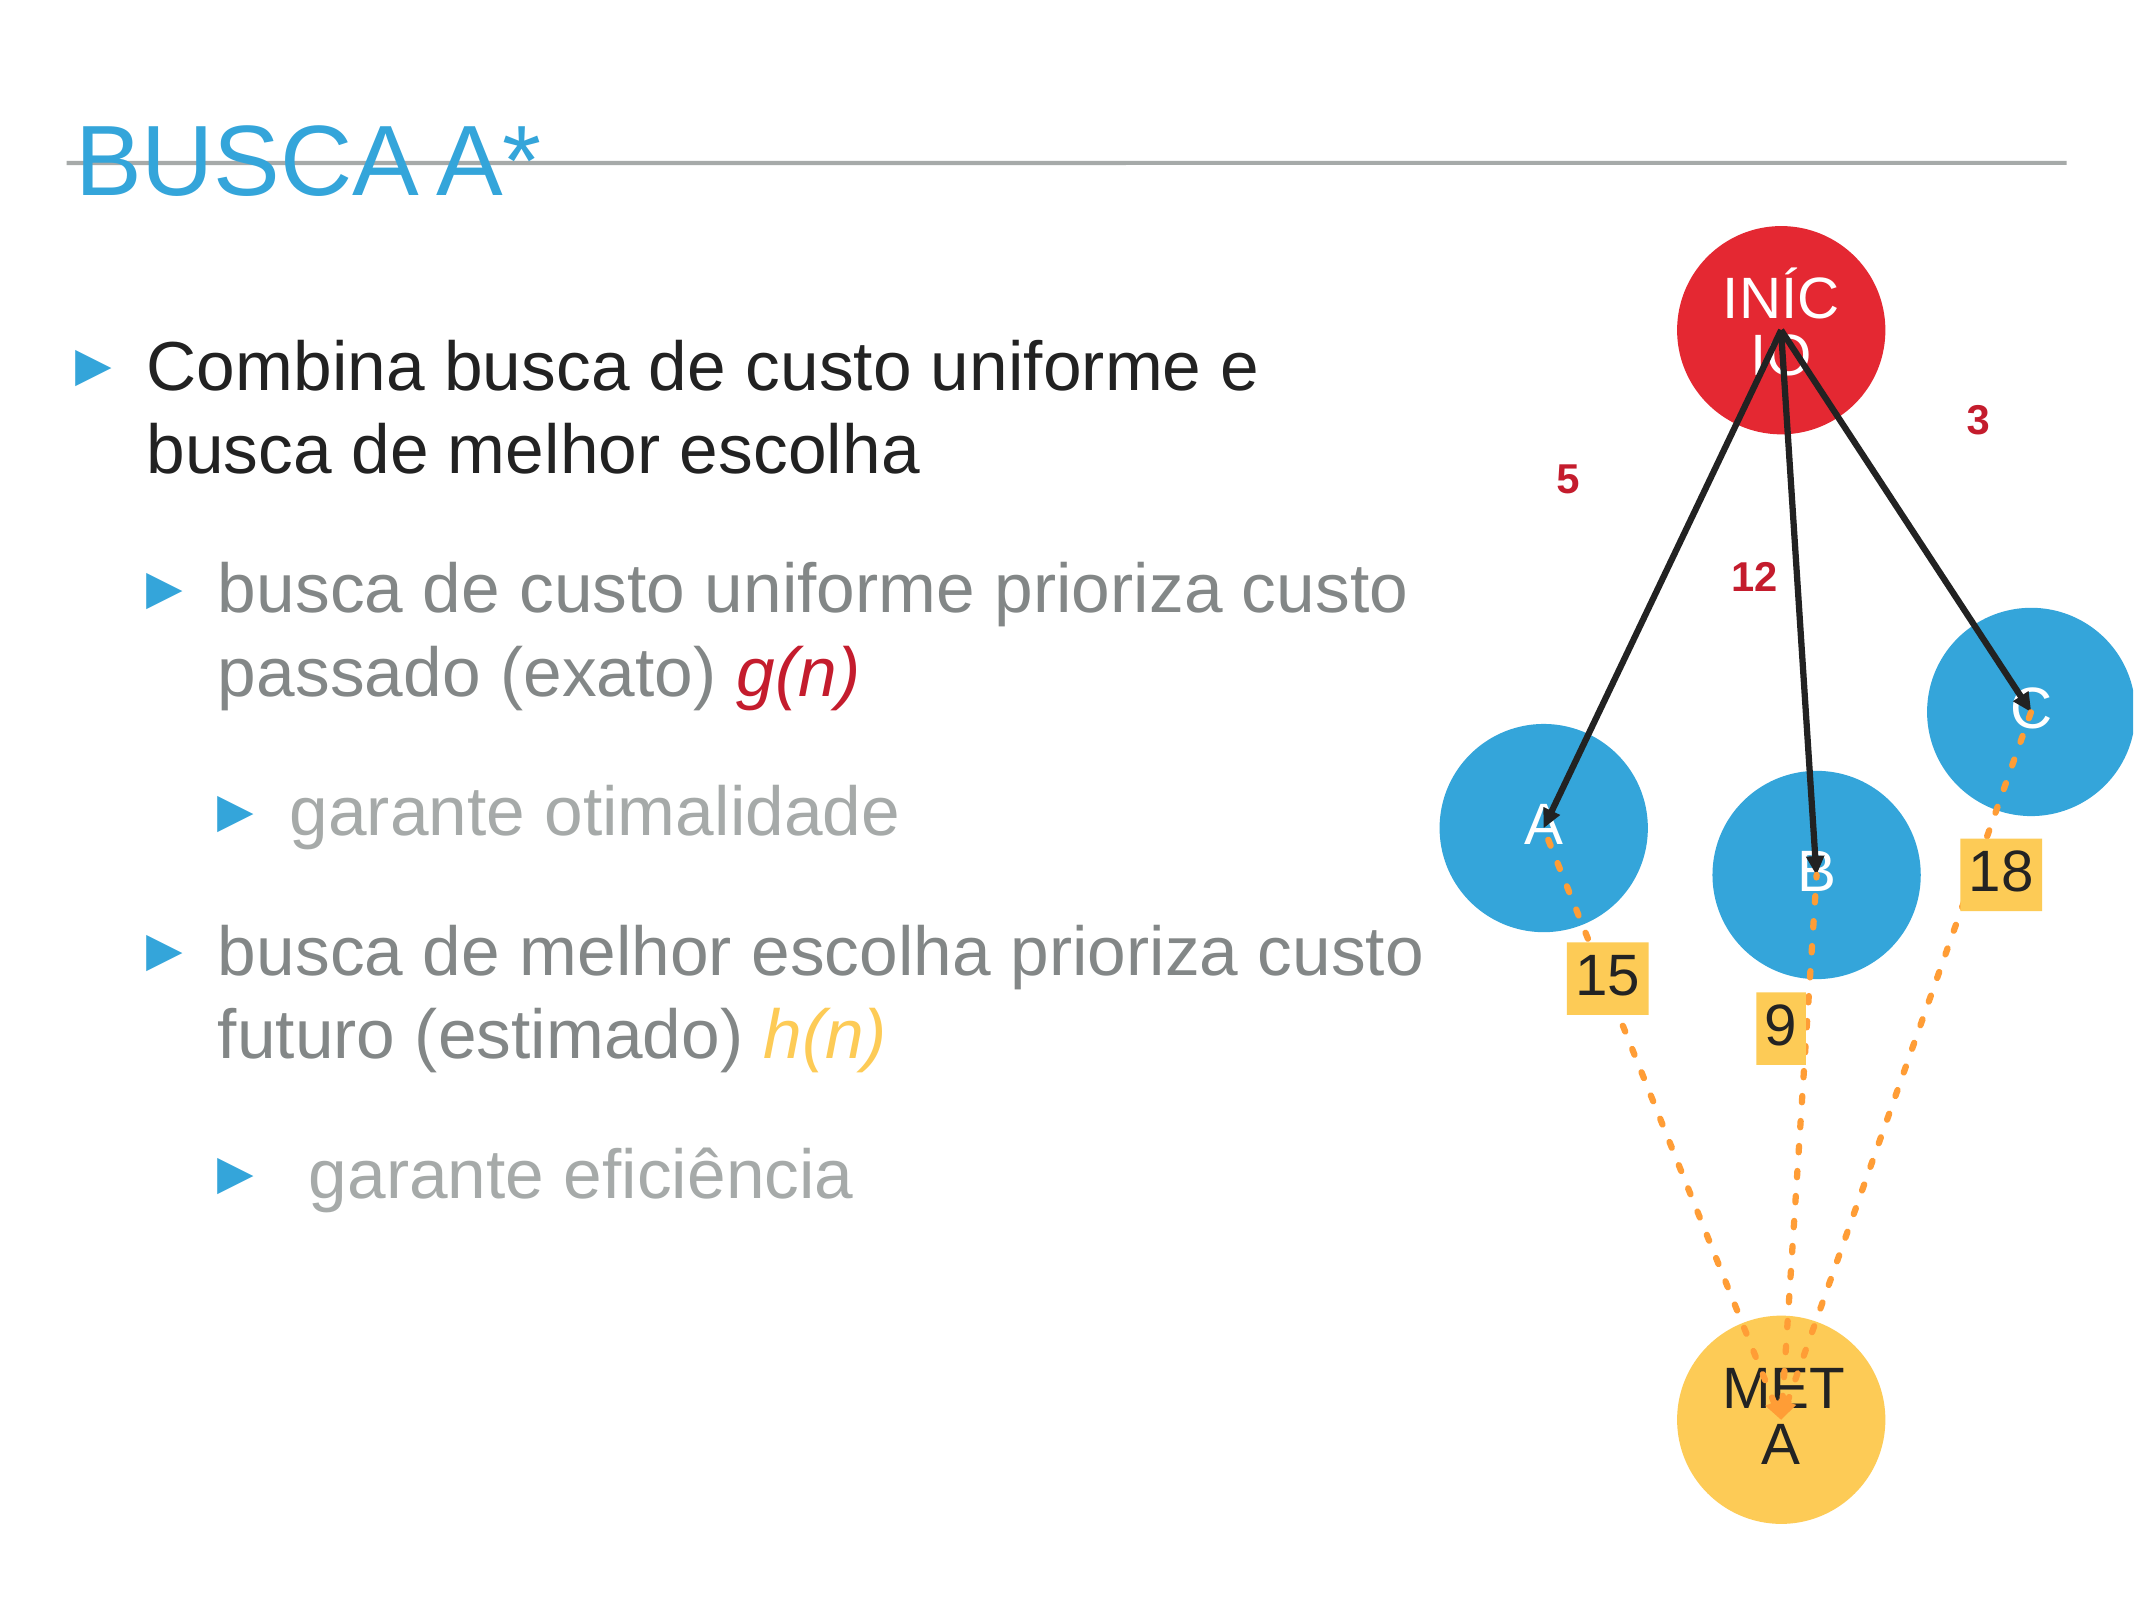

Busca A*
início
Combina busca de custo uniforme e busca de melhor escolha
busca de custo uniforme prioriza custo passado (exato) g(n)
garante otimalidade
busca de melhor escolha prioriza custo futuro (estimado) h(n)
 garante eficiência

3
5
12
C

A
B

18

15
9
meta